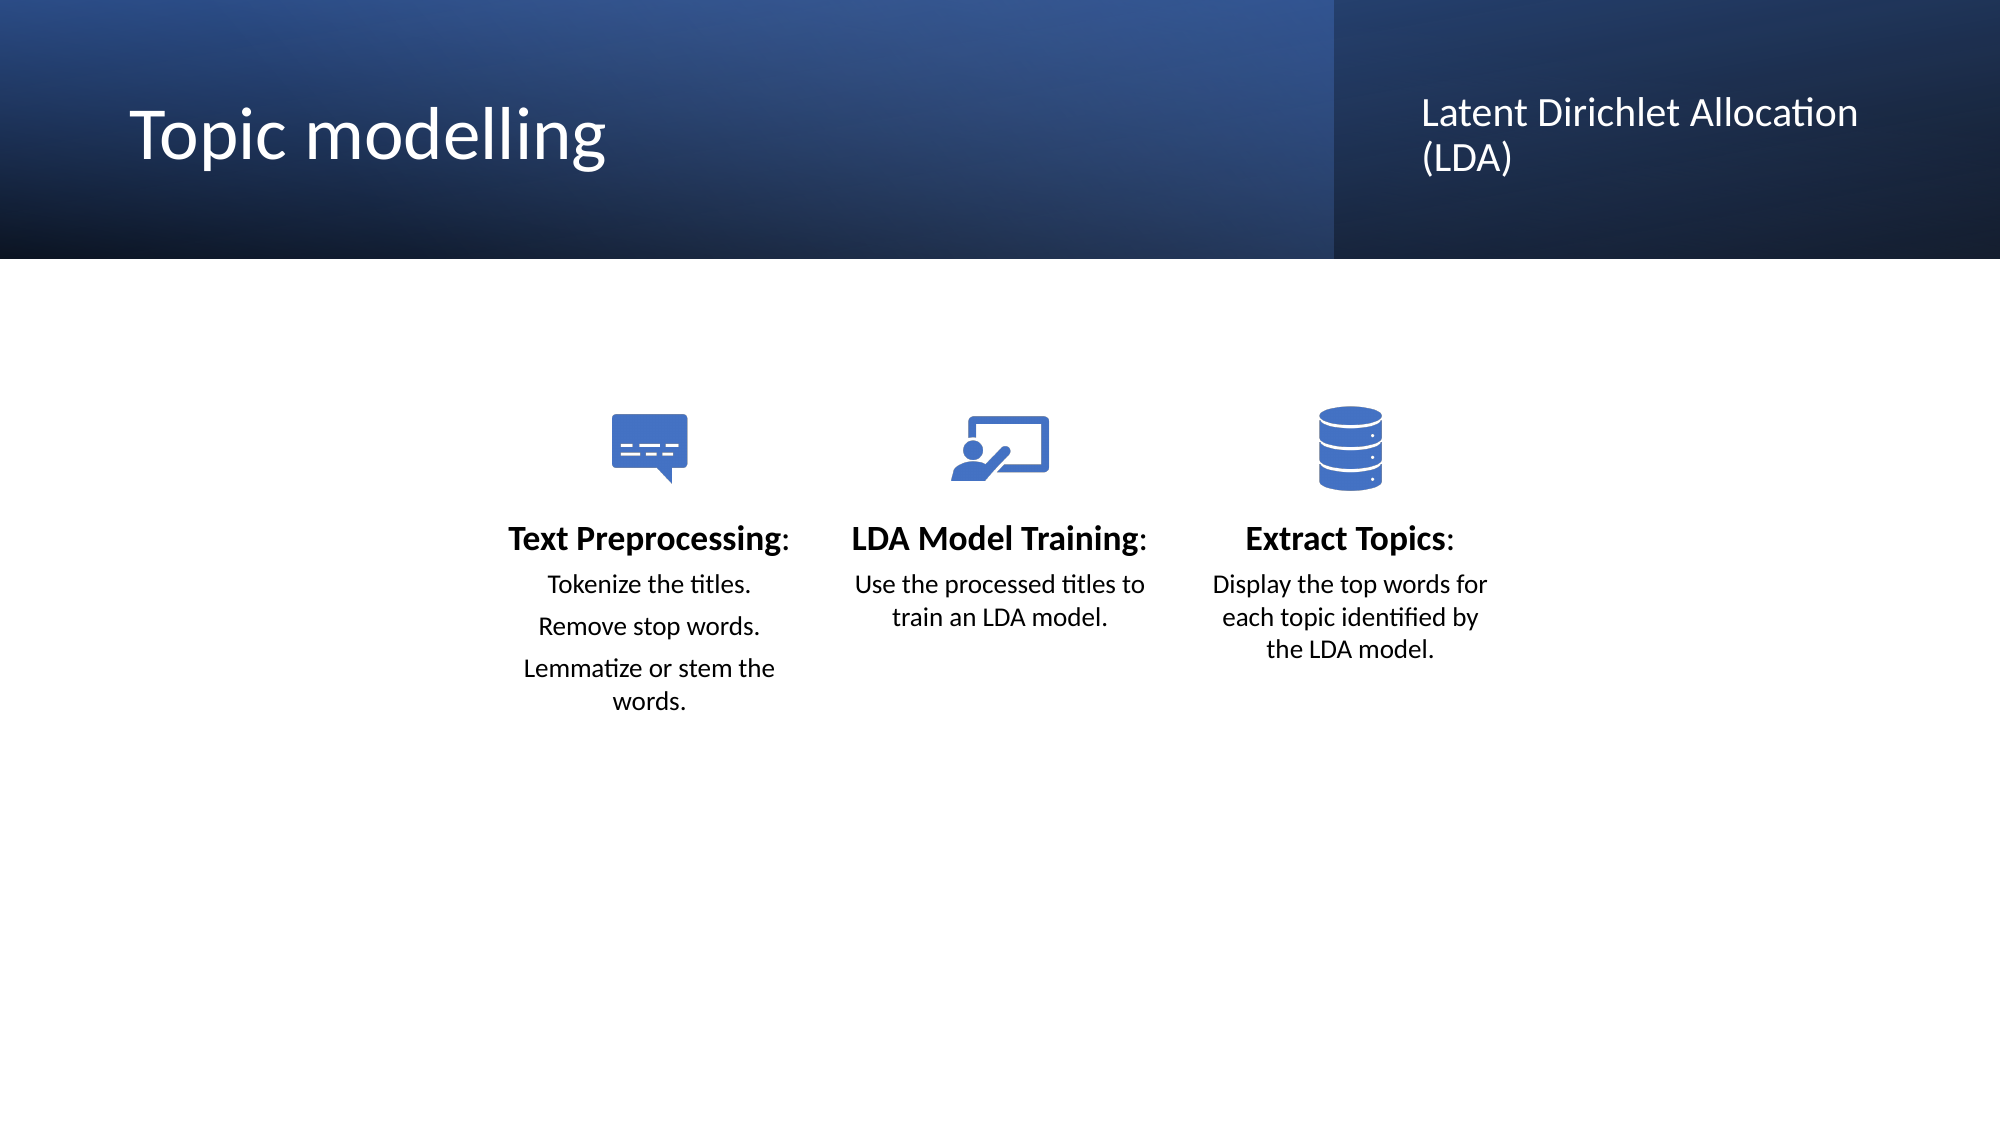

# Topic modelling
Latent Dirichlet Allocation (LDA)
Text Preprocessing:
Tokenize the titles.
Remove stop words.
Lemmatize or stem the words.
LDA Model Training:
Use the processed titles to train an LDA model.
Extract Topics:
Display the top words for each topic identified by the LDA model.